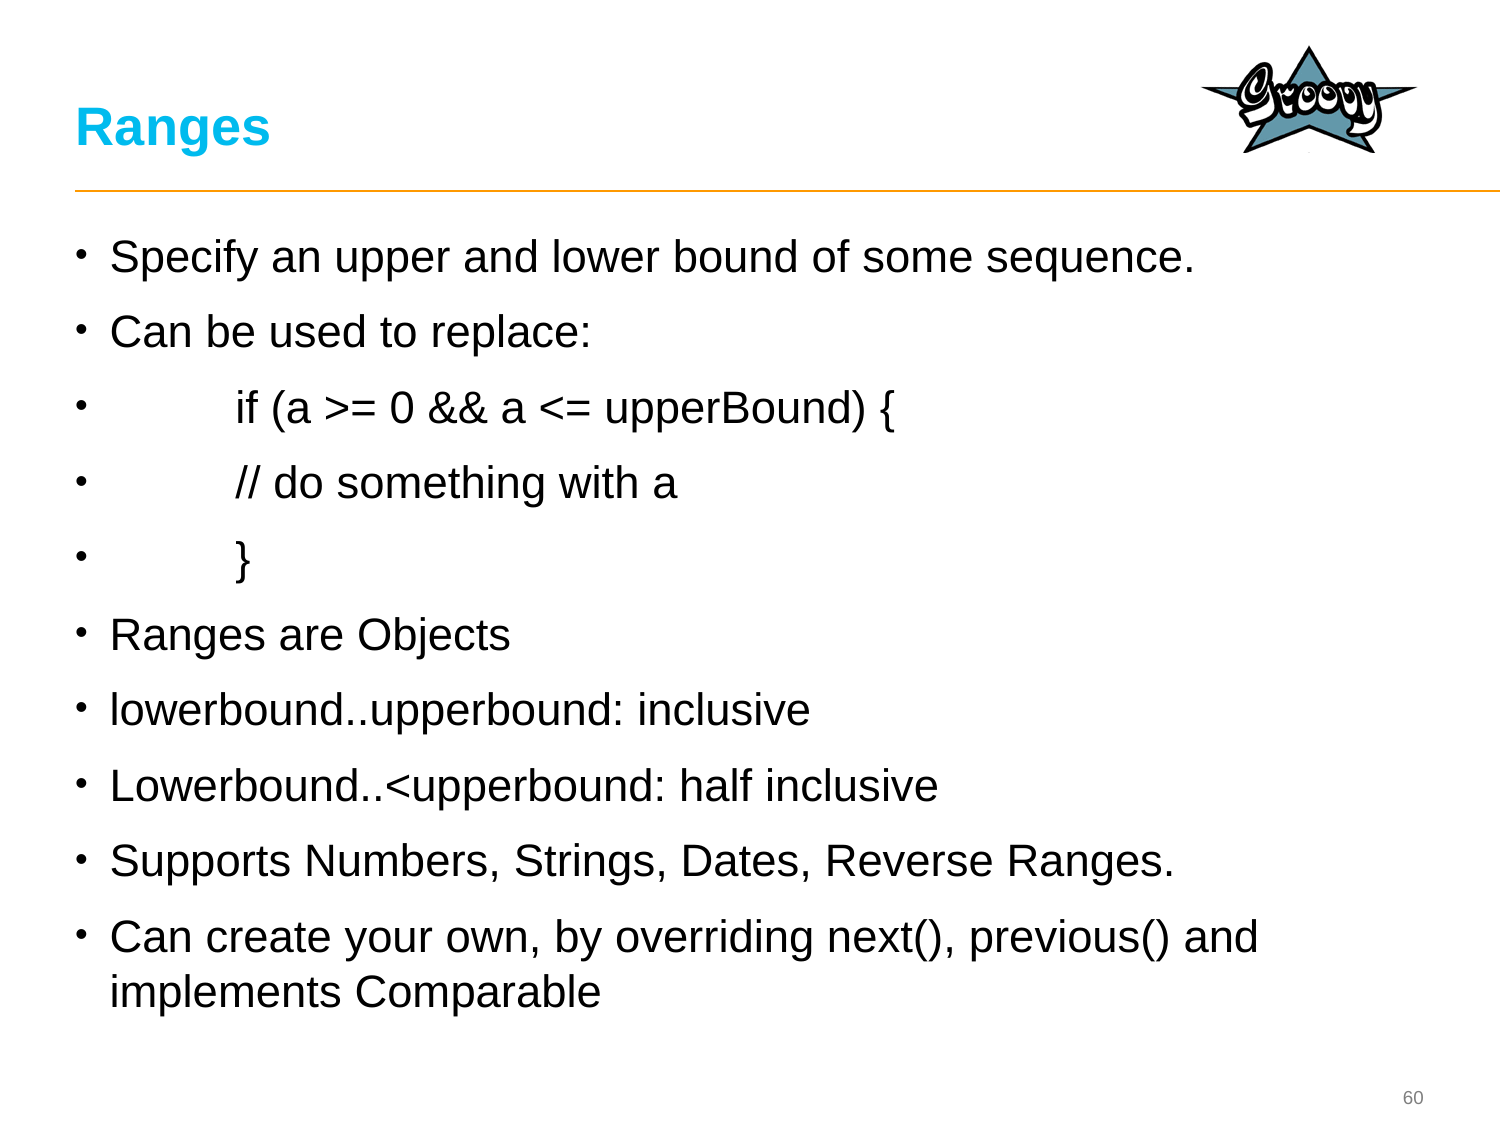

# Ranges
Specify an upper and lower bound of some sequence.
Can be used to replace:
	if (a >= 0 && a <= upperBound) {
	// do something with a
	}
Ranges are Objects
lowerbound..upperbound: inclusive
Lowerbound..<upperbound: half inclusive
Supports Numbers, Strings, Dates, Reverse Ranges.
Can create your own, by overriding next(), previous() and implements Comparable